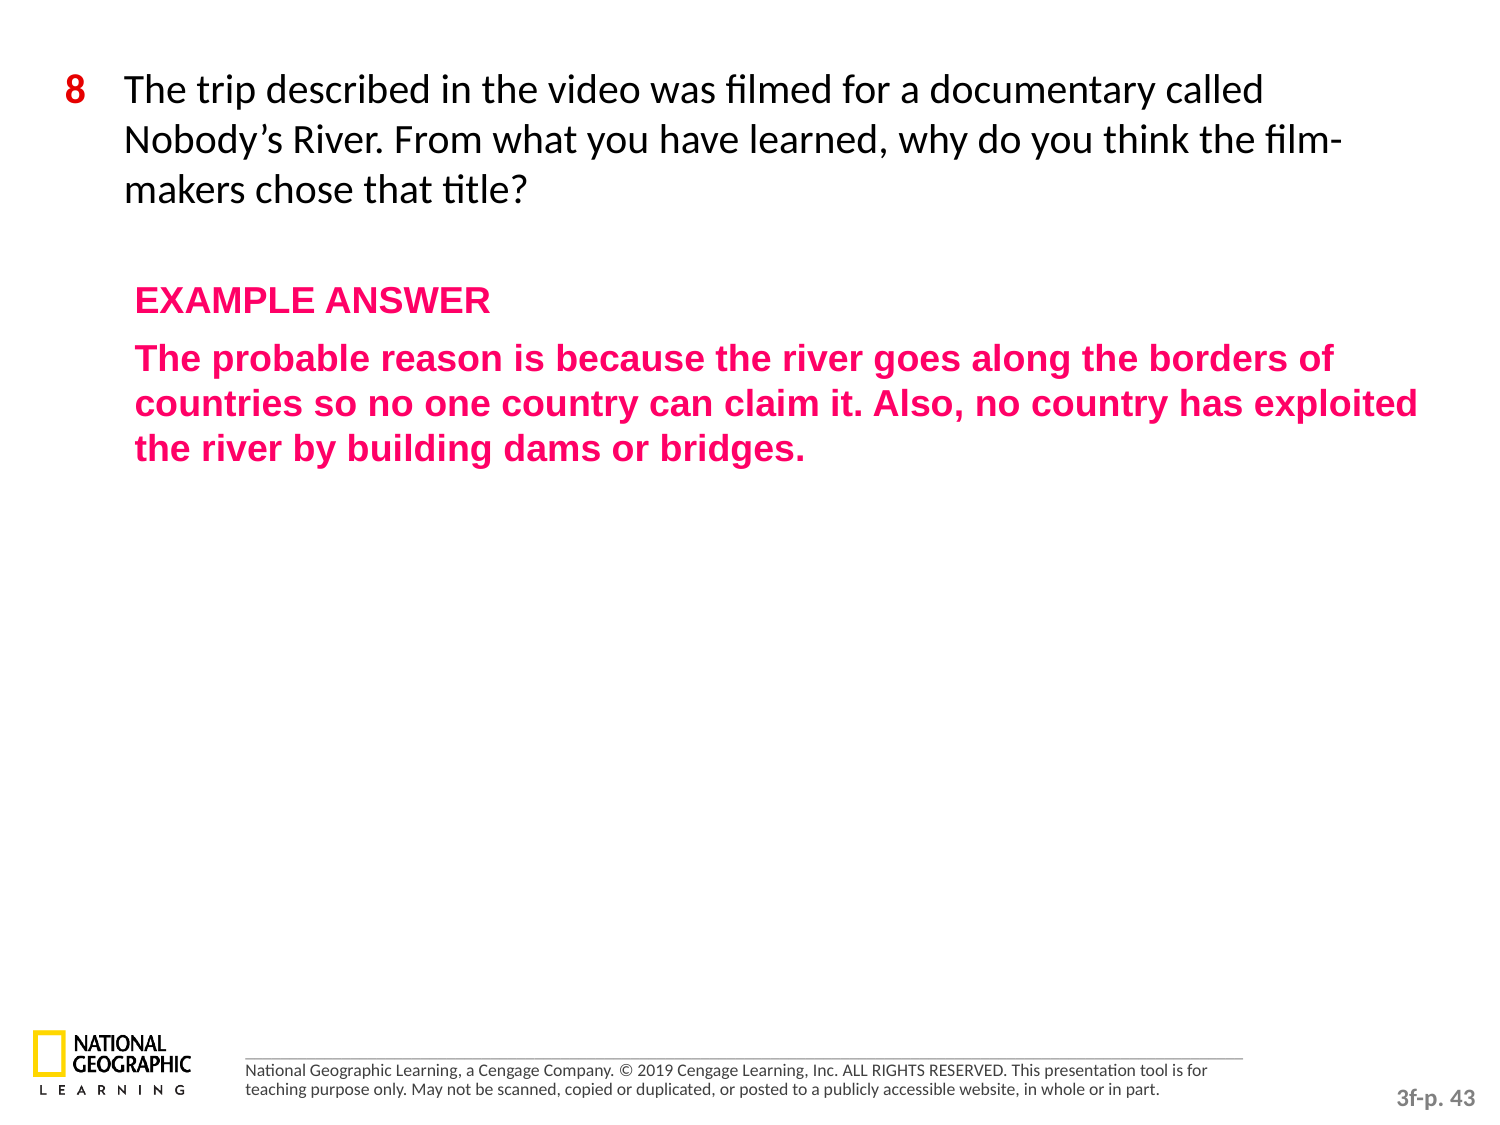

8 	The trip described in the video was filmed for a documentary called Nobody’s River. From what you have learned, why do you think the film-makers chose that title?
EXAMPLE ANSWER
The probable reason is because the river goes along the borders of countries so no one country can claim it. Also, no country has exploited the river by building dams or bridges.
3f-p. 43